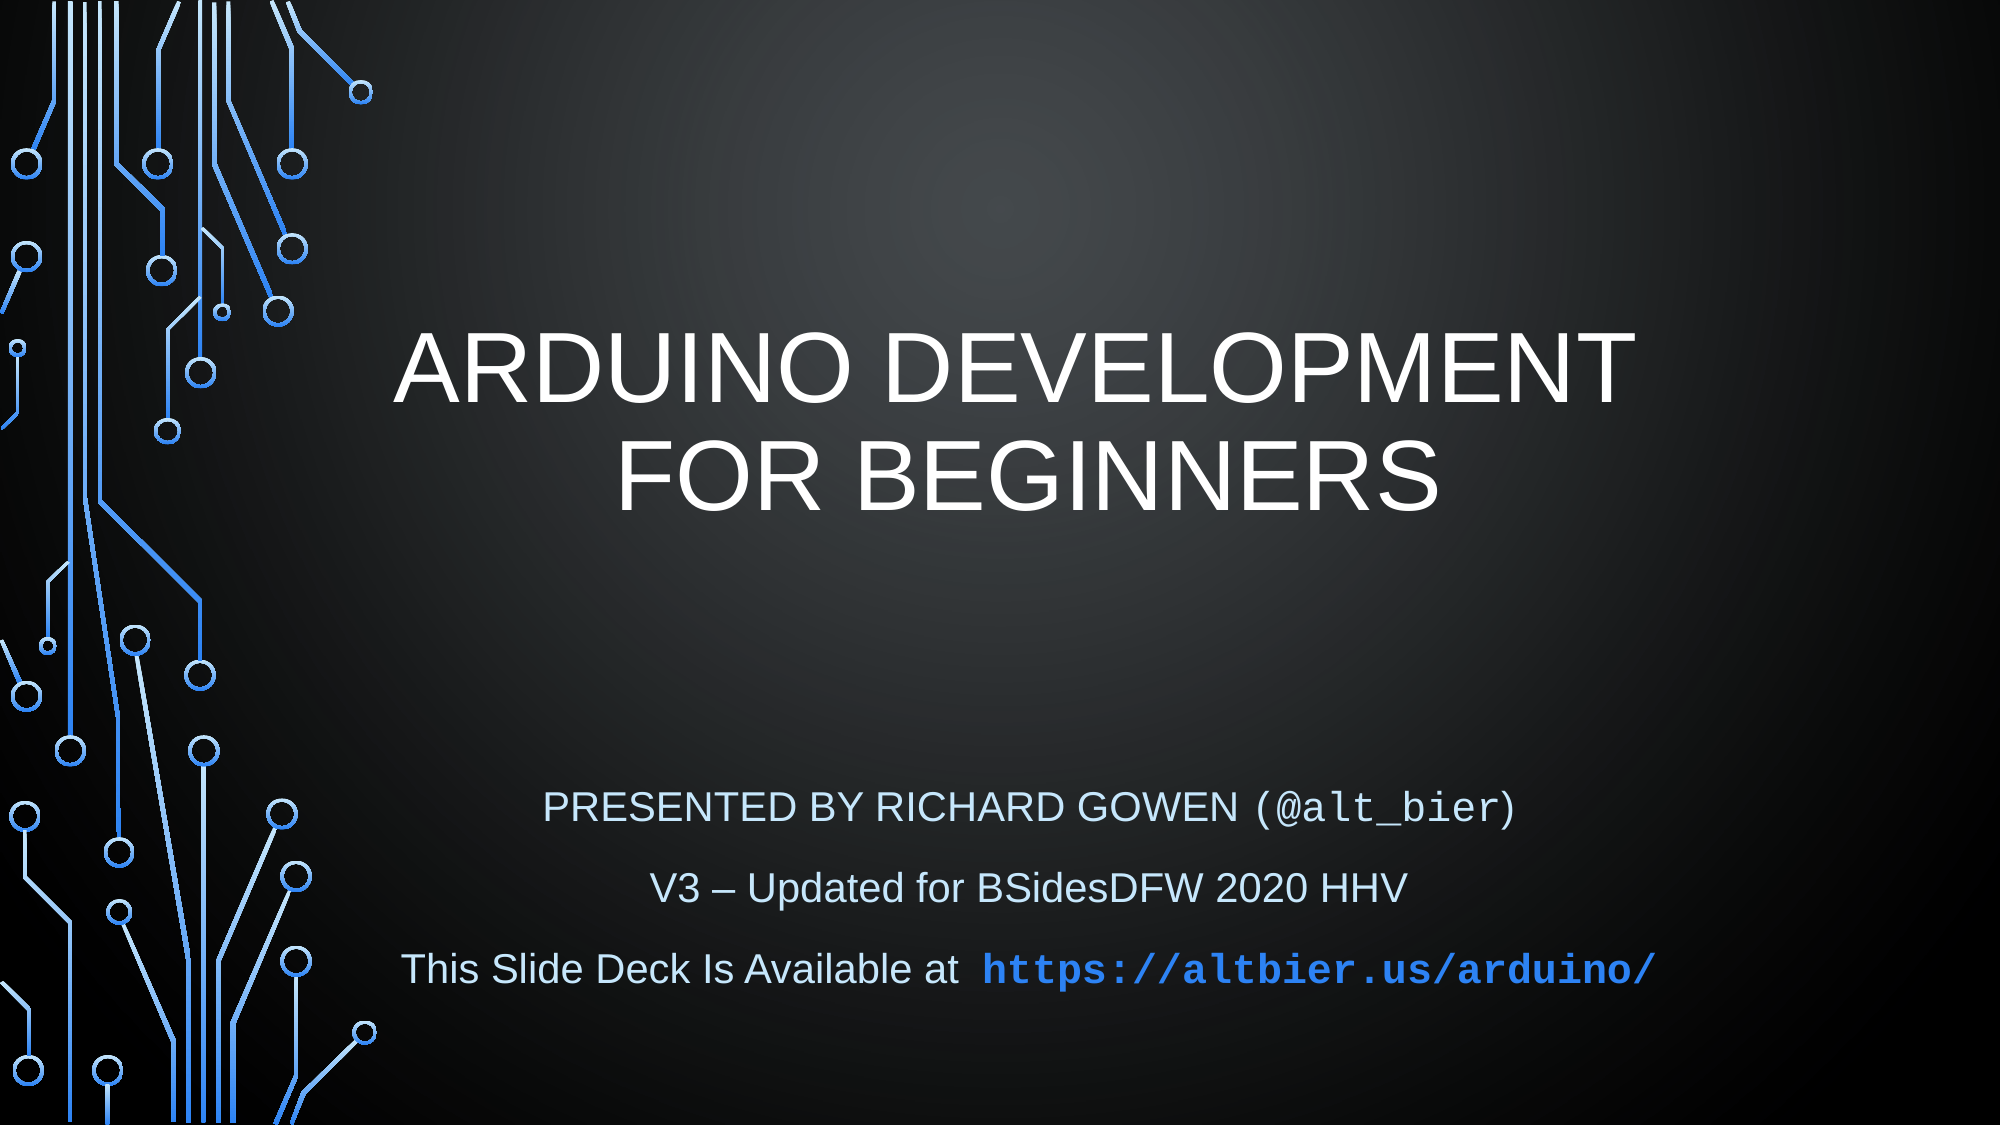

# Arduino Development for Beginners
Presented by Richard Gowen (@alt_bier)
V3 – Updated for BSidesDFW 2020 HHV
This Slide Deck Is Available at  https://altbier.us/arduino/